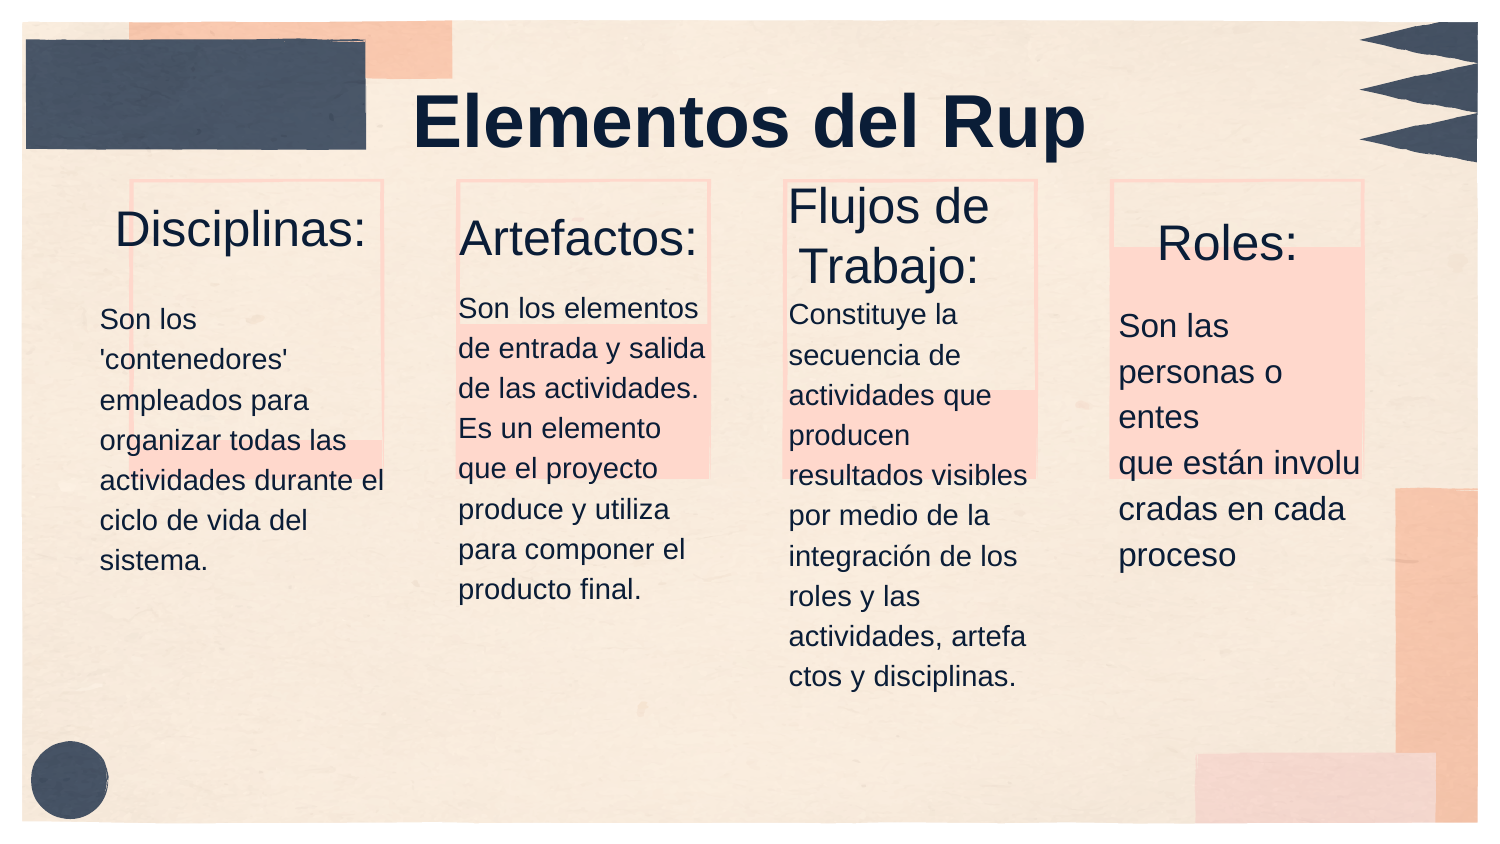

# Elementos del Rup
Flujos de Trabajo:

Disciplinas:
Artefactos:
Roles:
Son los elementos de entrada y salida de las actividades. Es un elemento que el proyecto produce y utiliza para componer el producto final.
Constituye la secuencia de actividades que producen resultados visibles por medio de la integración de los roles y las actividades, artefactos y disciplinas.
Son los 'contenedores' empleados para organizar todas las actividades durante el ciclo de vida del sistema.
Son las personas o entes que están involucradas en cada proceso